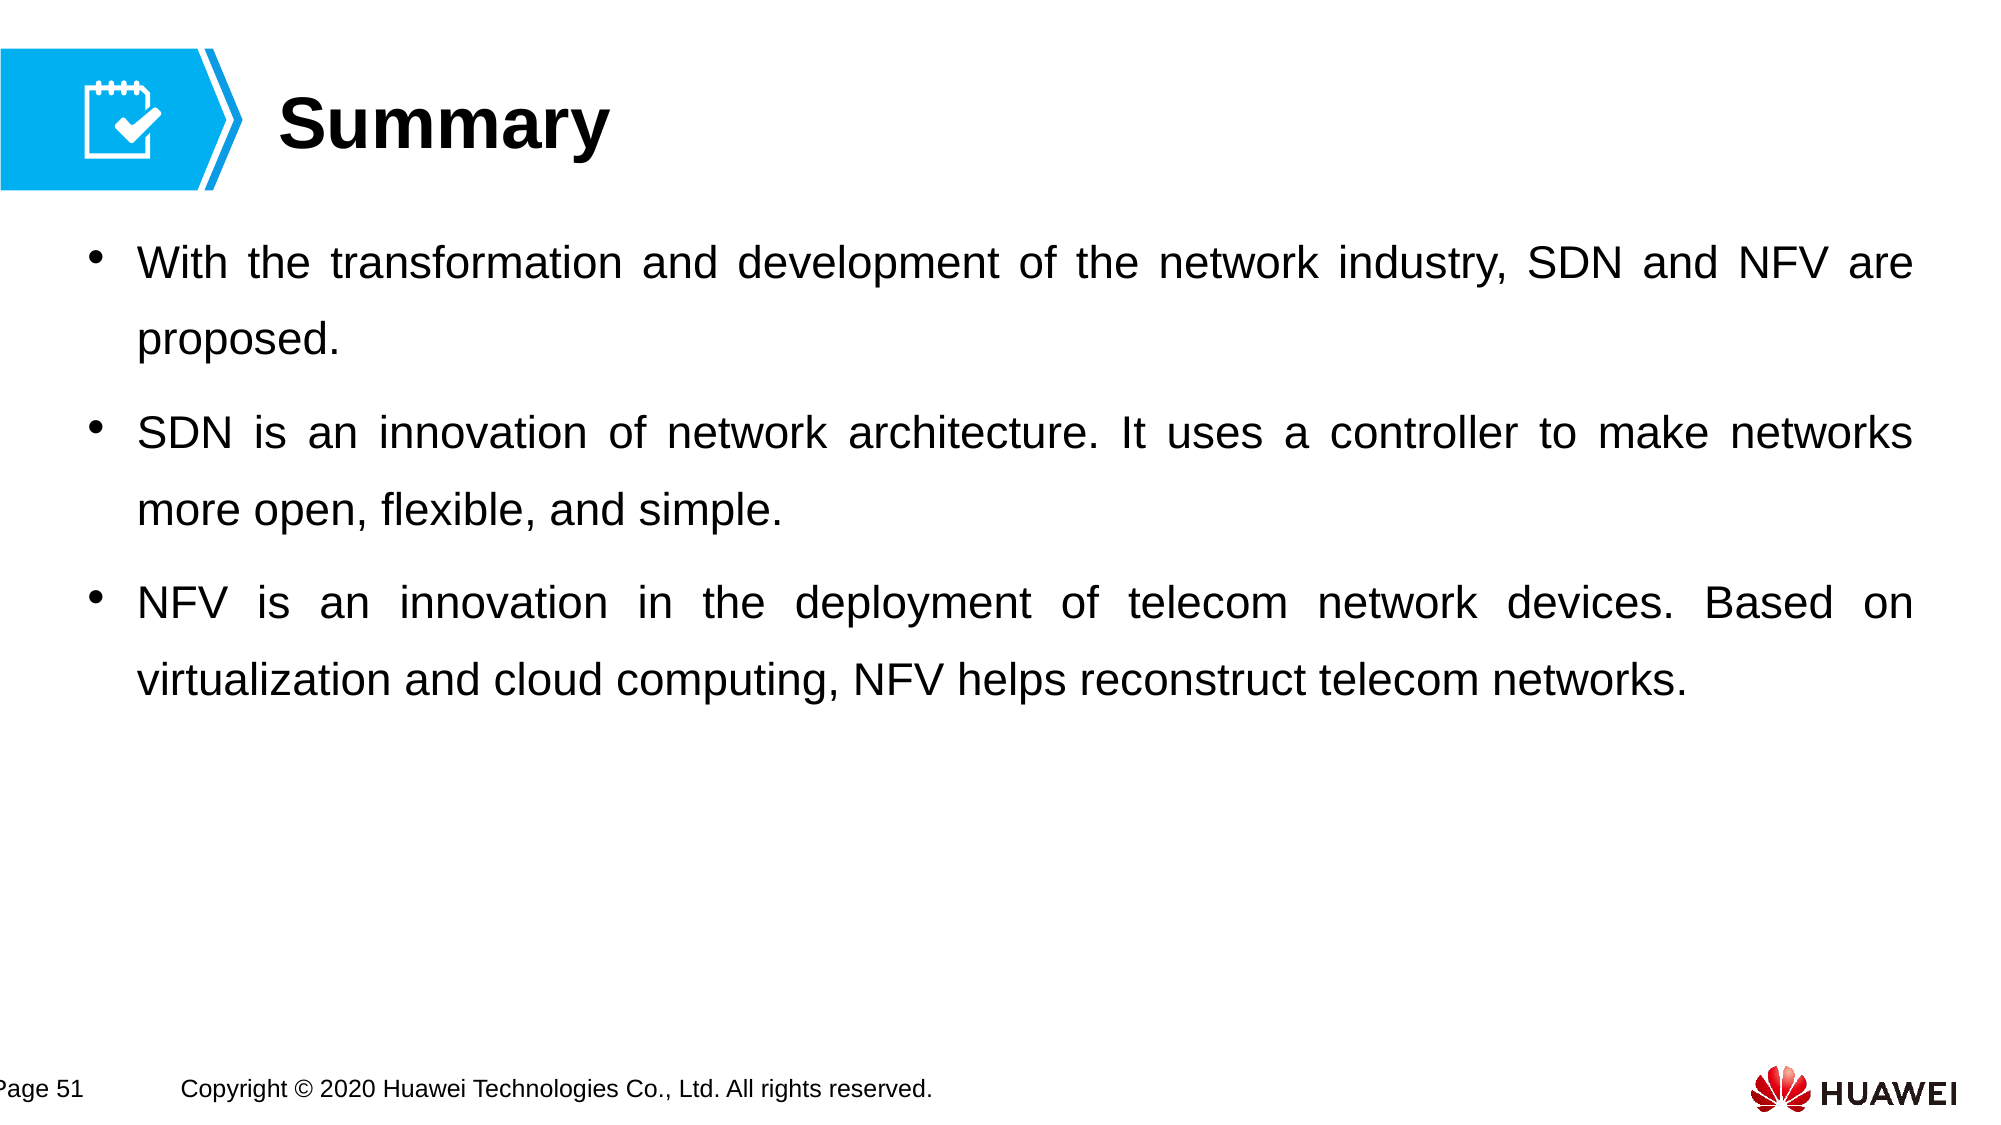

With the transformation and development of the network industry, SDN and NFV are proposed.
SDN is an innovation of network architecture. It uses a controller to make networks more open, flexible, and simple.
NFV is an innovation in the deployment of telecom network devices. Based on virtualization and cloud computing, NFV helps reconstruct telecom networks.